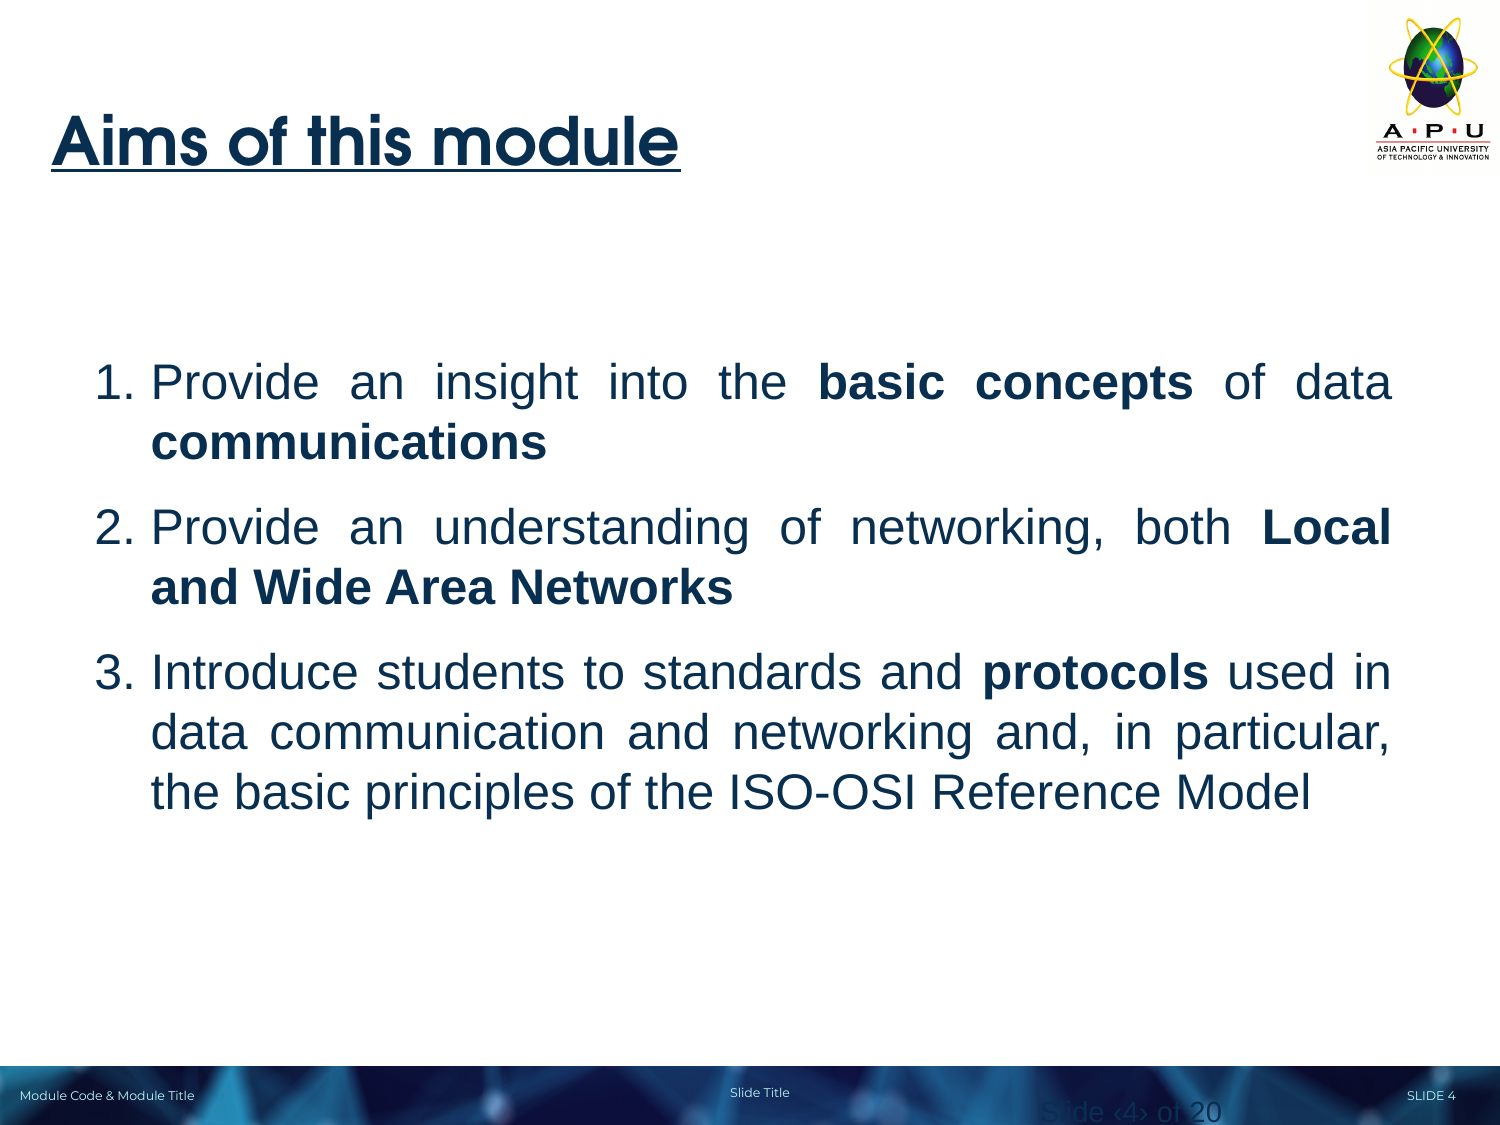

# Aims of this module

Provide an insight into the basic concepts of data communications
Provide an understanding of networking, both Local and Wide Area Networks
Introduce students to standards and protocols used in data communication and networking and, in particular, the basic principles of the ISO-OSI Reference Model
Slide ‹4› of 20